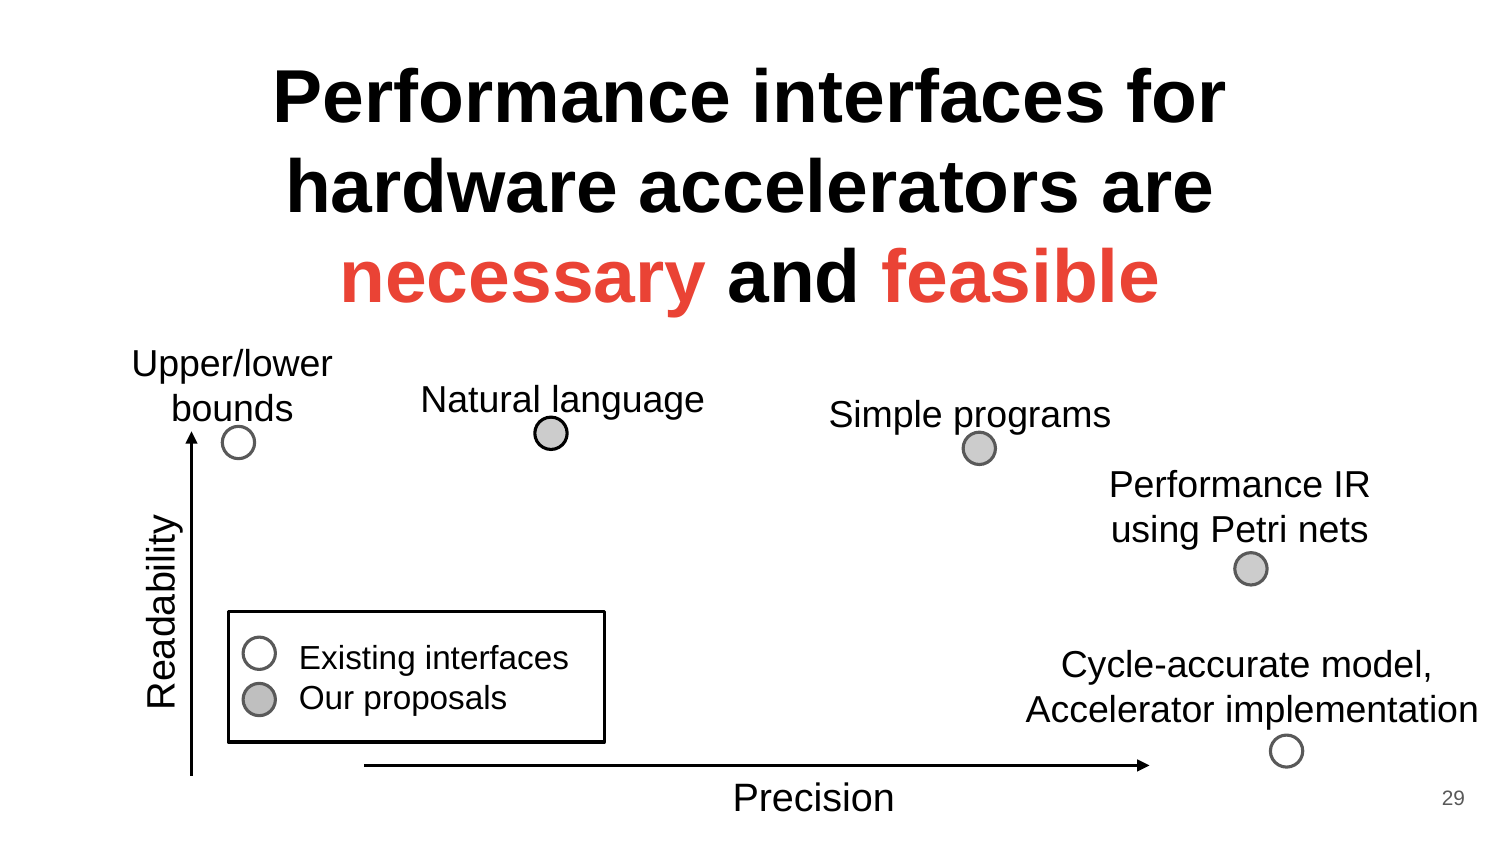

Performance interfaces for hardware accelerators are necessary and feasible
Upper/lower bounds

Natural language

Simple programs

Precision
Readability
Performance IR using Petri nets

Existing interfaces
Our proposals

Cycle-accurate model,
Accelerator implementation

29